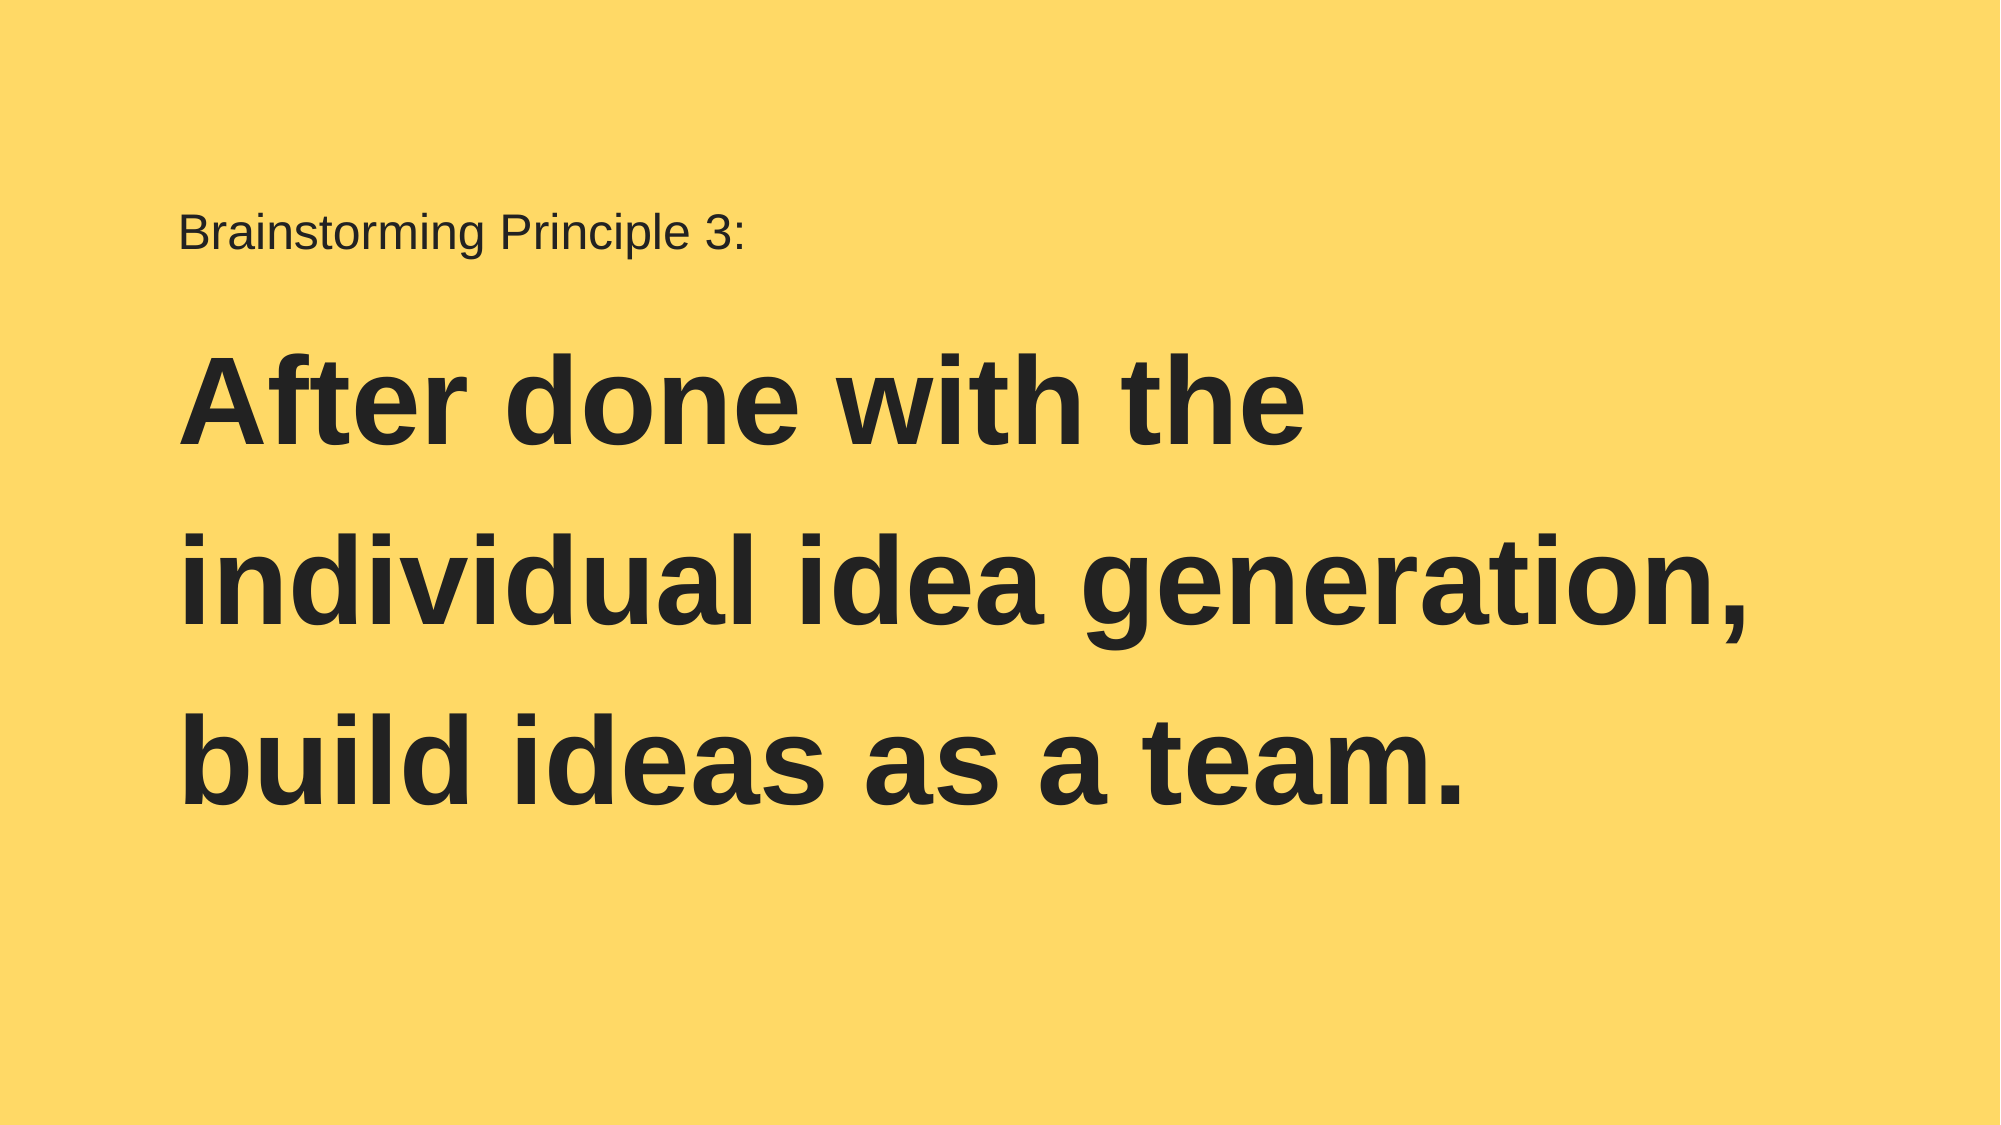

Brainstorming Principle 3:
After done with the individual idea generation, build ideas as a team.